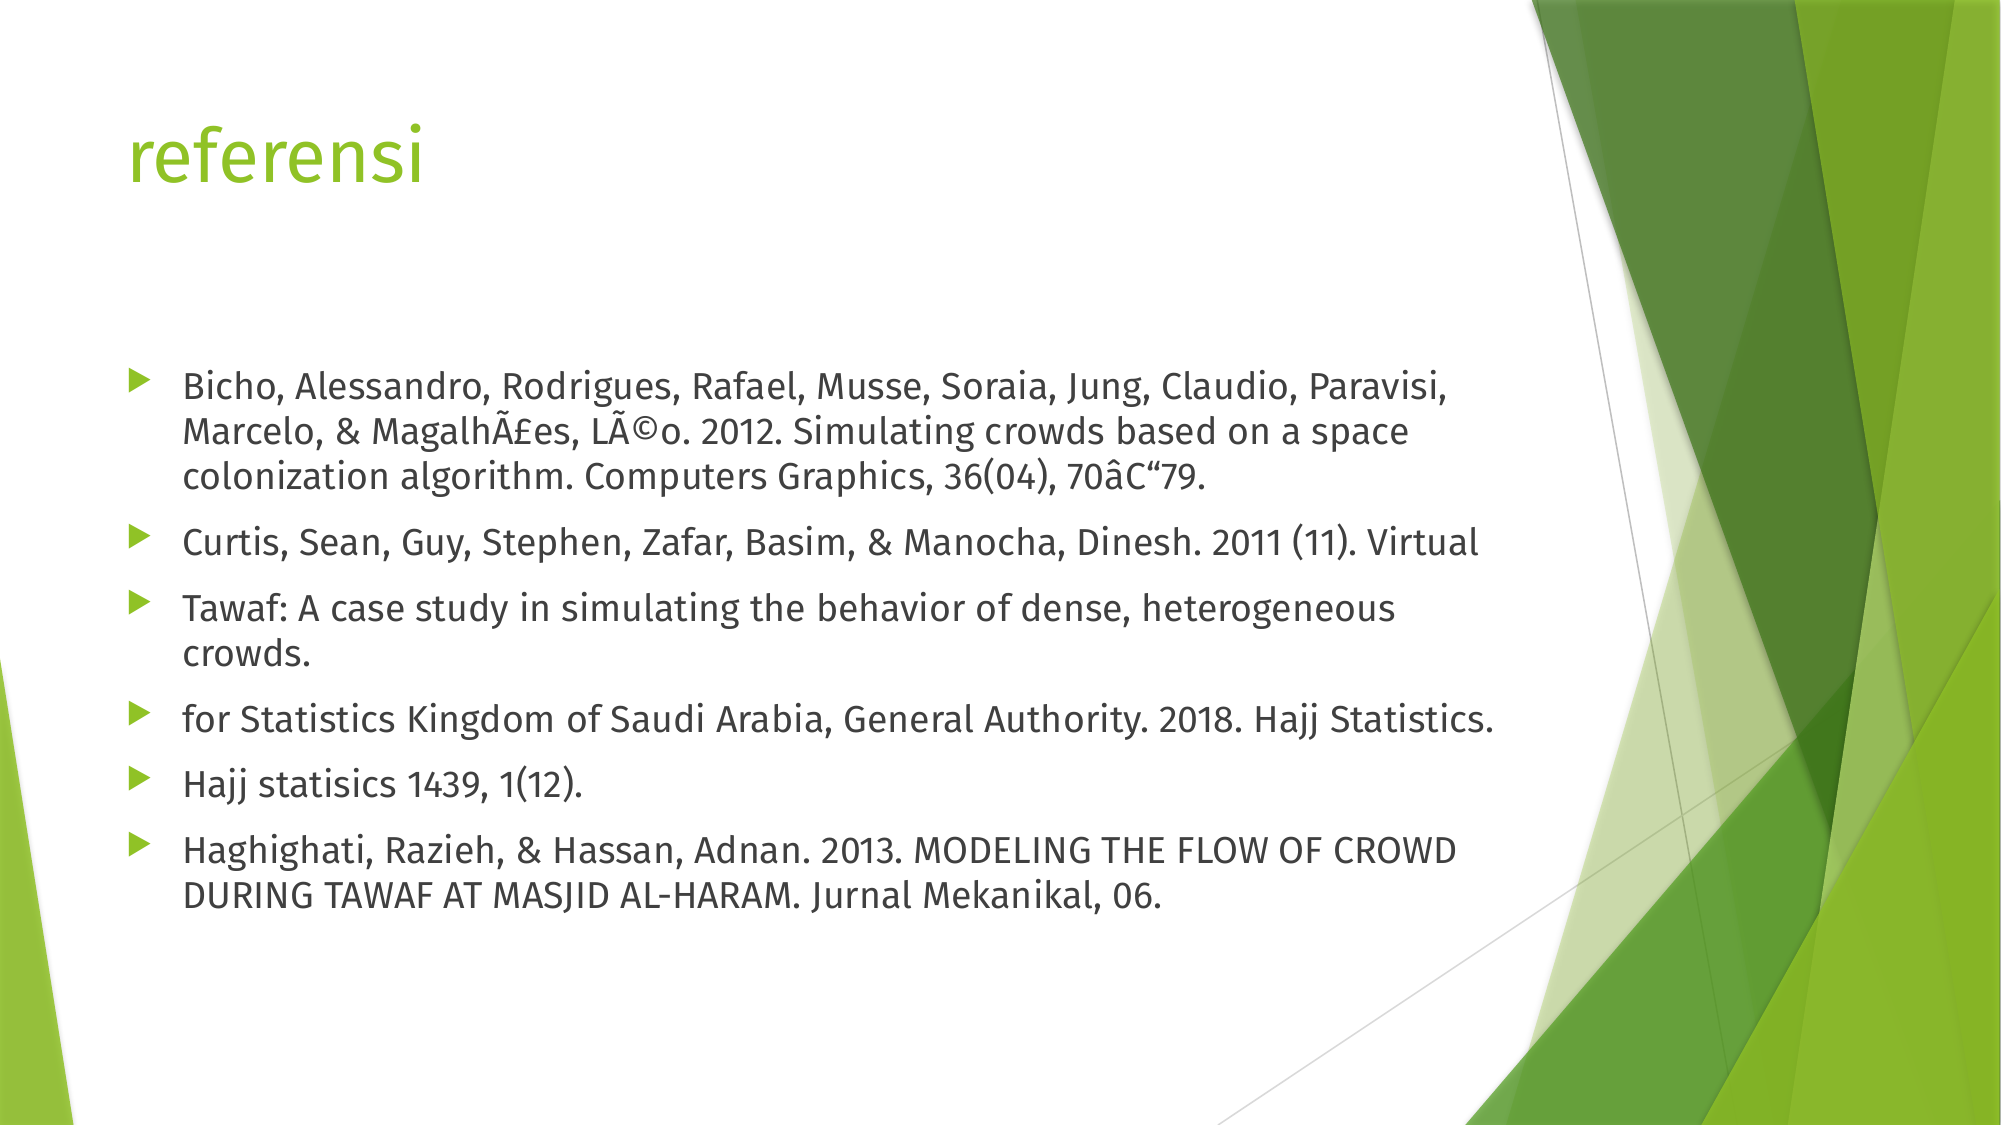

# referensi
Bicho, Alessandro, Rodrigues, Rafael, Musse, Soraia, Jung, Claudio, Paravisi, Marcelo, & MagalhÃ£es, LÃ©o. 2012. Simulating crowds based on a space colonization algorithm. Computers Graphics, 36(04), 70âC“79.
Curtis, Sean, Guy, Stephen, Zafar, Basim, & Manocha, Dinesh. 2011 (11). Virtual
Tawaf: A case study in simulating the behavior of dense, heterogeneous crowds.
for Statistics Kingdom of Saudi Arabia, General Authority. 2018. Hajj Statistics.
Hajj statisics 1439, 1(12).
Haghighati, Razieh, & Hassan, Adnan. 2013. MODELING THE FLOW OF CROWD DURING TAWAF AT MASJID AL-HARAM. Jurnal Mekanikal, 06.